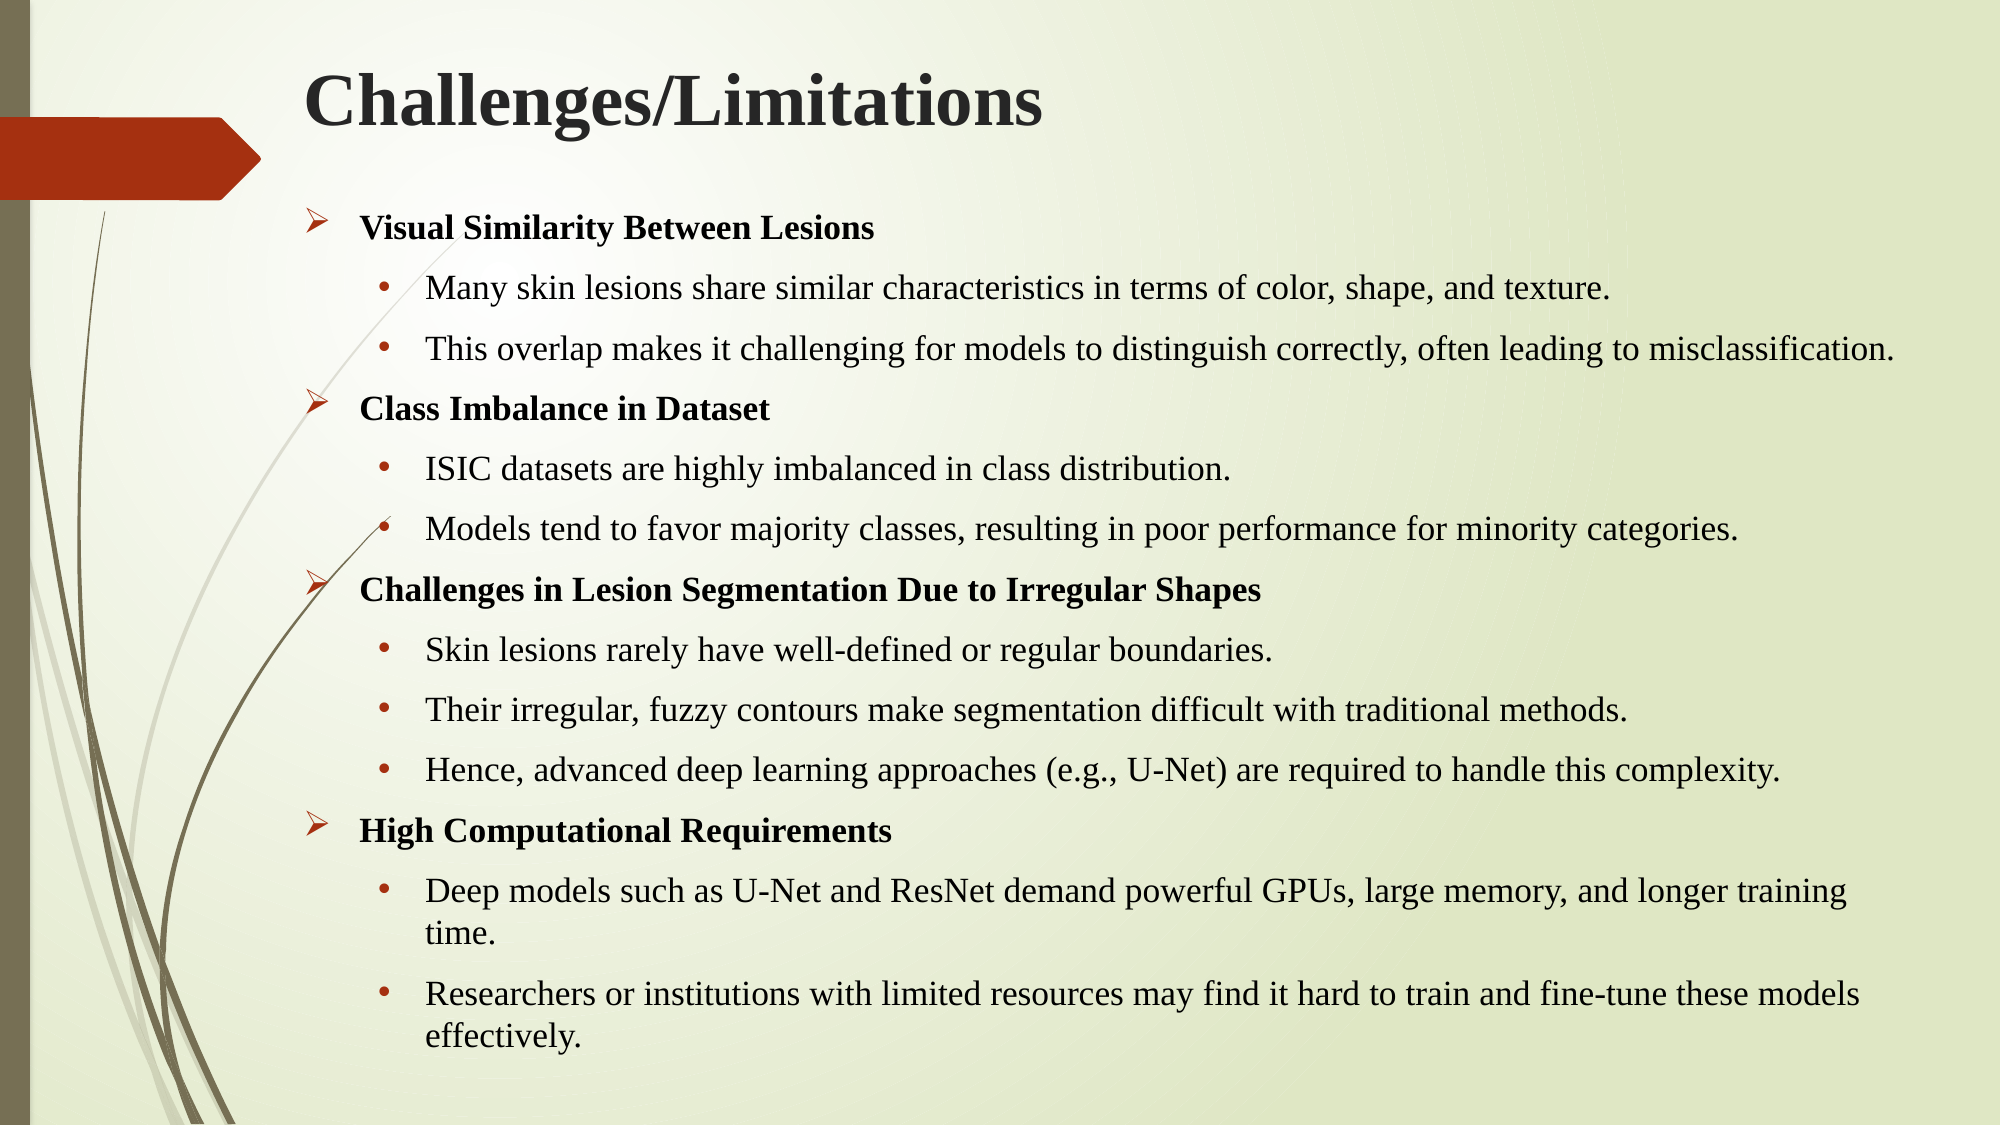

# Challenges/Limitations
Visual Similarity Between Lesions
Many skin lesions share similar characteristics in terms of color, shape, and texture.
This overlap makes it challenging for models to distinguish correctly, often leading to misclassification.
Class Imbalance in Dataset
ISIC datasets are highly imbalanced in class distribution.
Models tend to favor majority classes, resulting in poor performance for minority categories.
Challenges in Lesion Segmentation Due to Irregular Shapes
Skin lesions rarely have well-defined or regular boundaries.
Their irregular, fuzzy contours make segmentation difficult with traditional methods.
Hence, advanced deep learning approaches (e.g., U-Net) are required to handle this complexity.
High Computational Requirements
Deep models such as U-Net and ResNet demand powerful GPUs, large memory, and longer training time.
Researchers or institutions with limited resources may find it hard to train and fine-tune these models effectively.